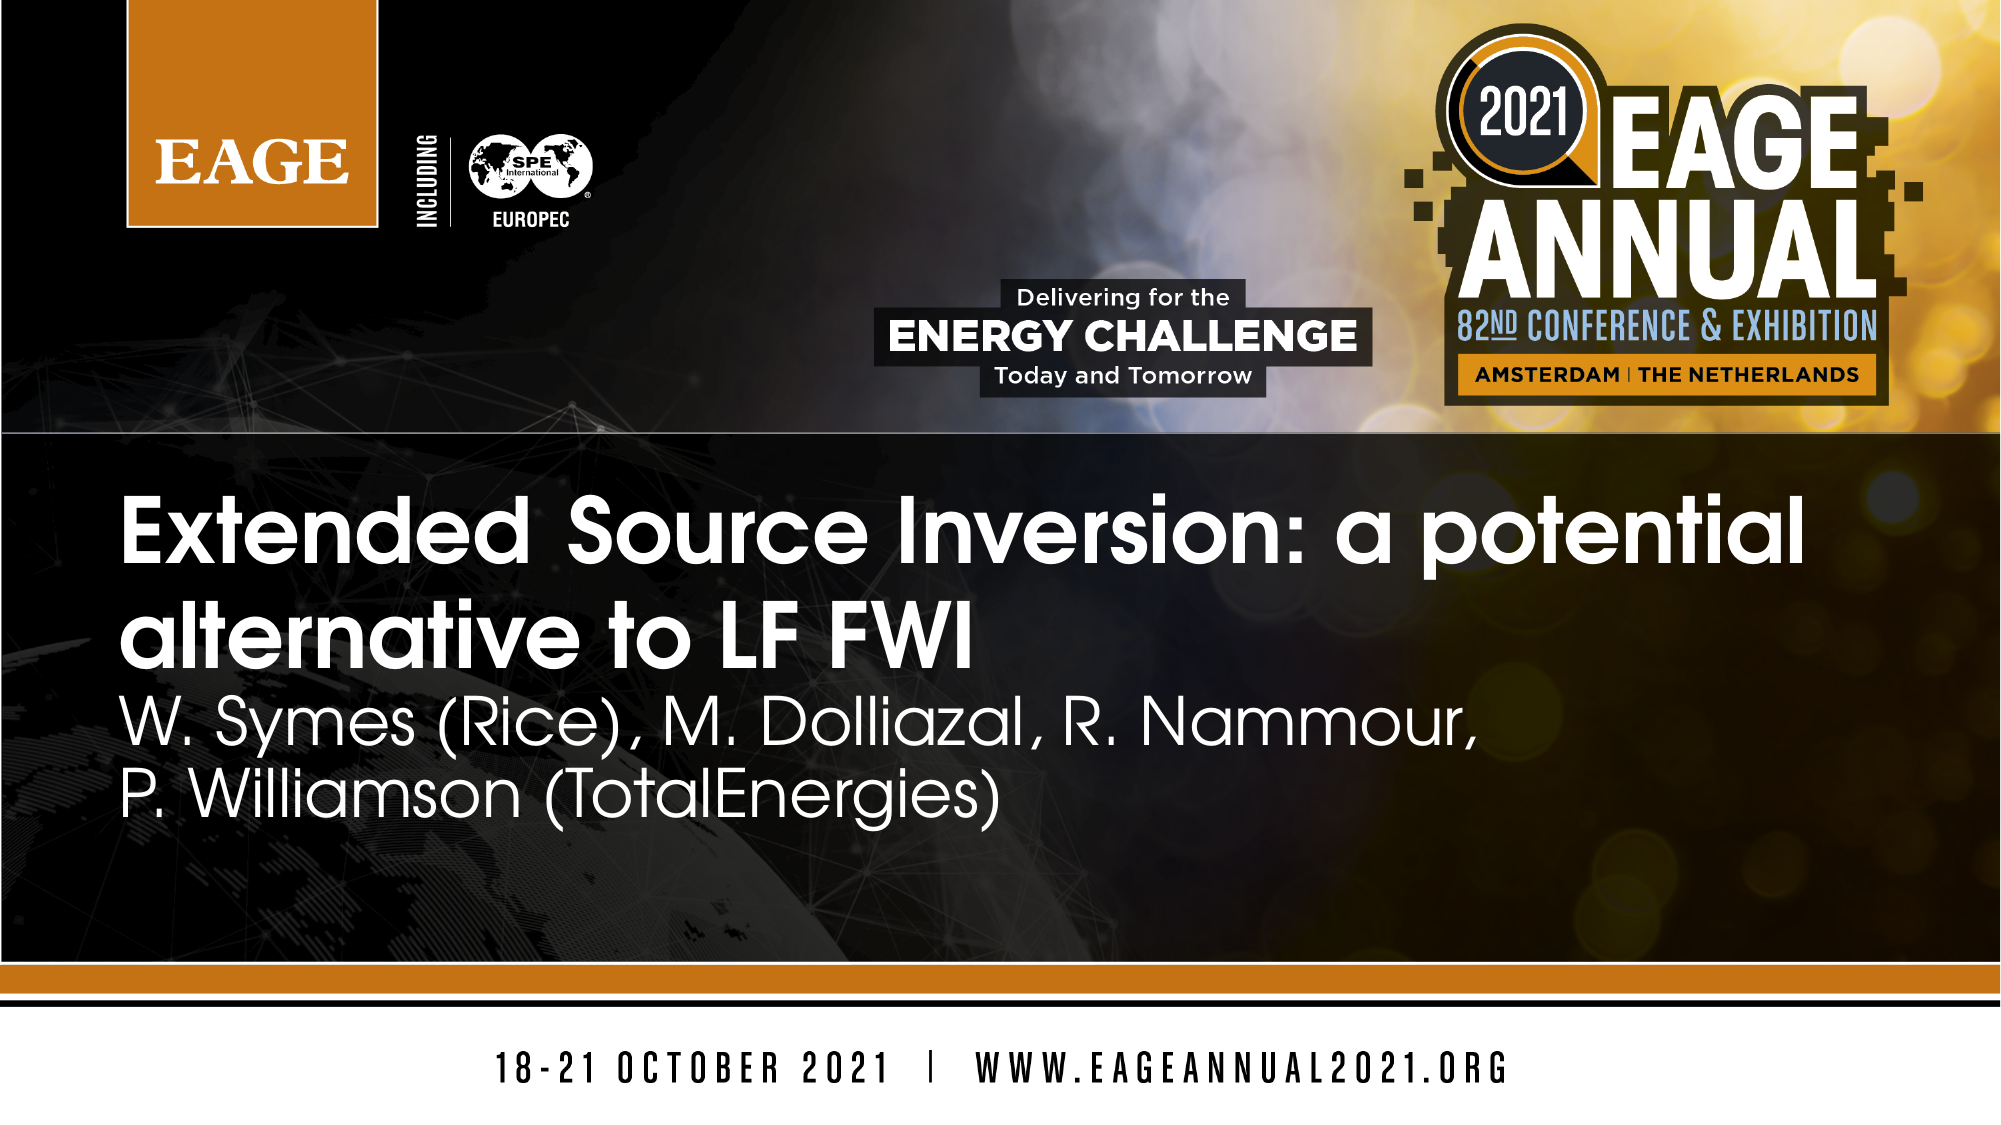

# Extended Source Inversion: a potential alternative to LF FWI W. Symes (Rice), M. Dolliazal, R. Nammour, P. Williamson (TotalEnergies)